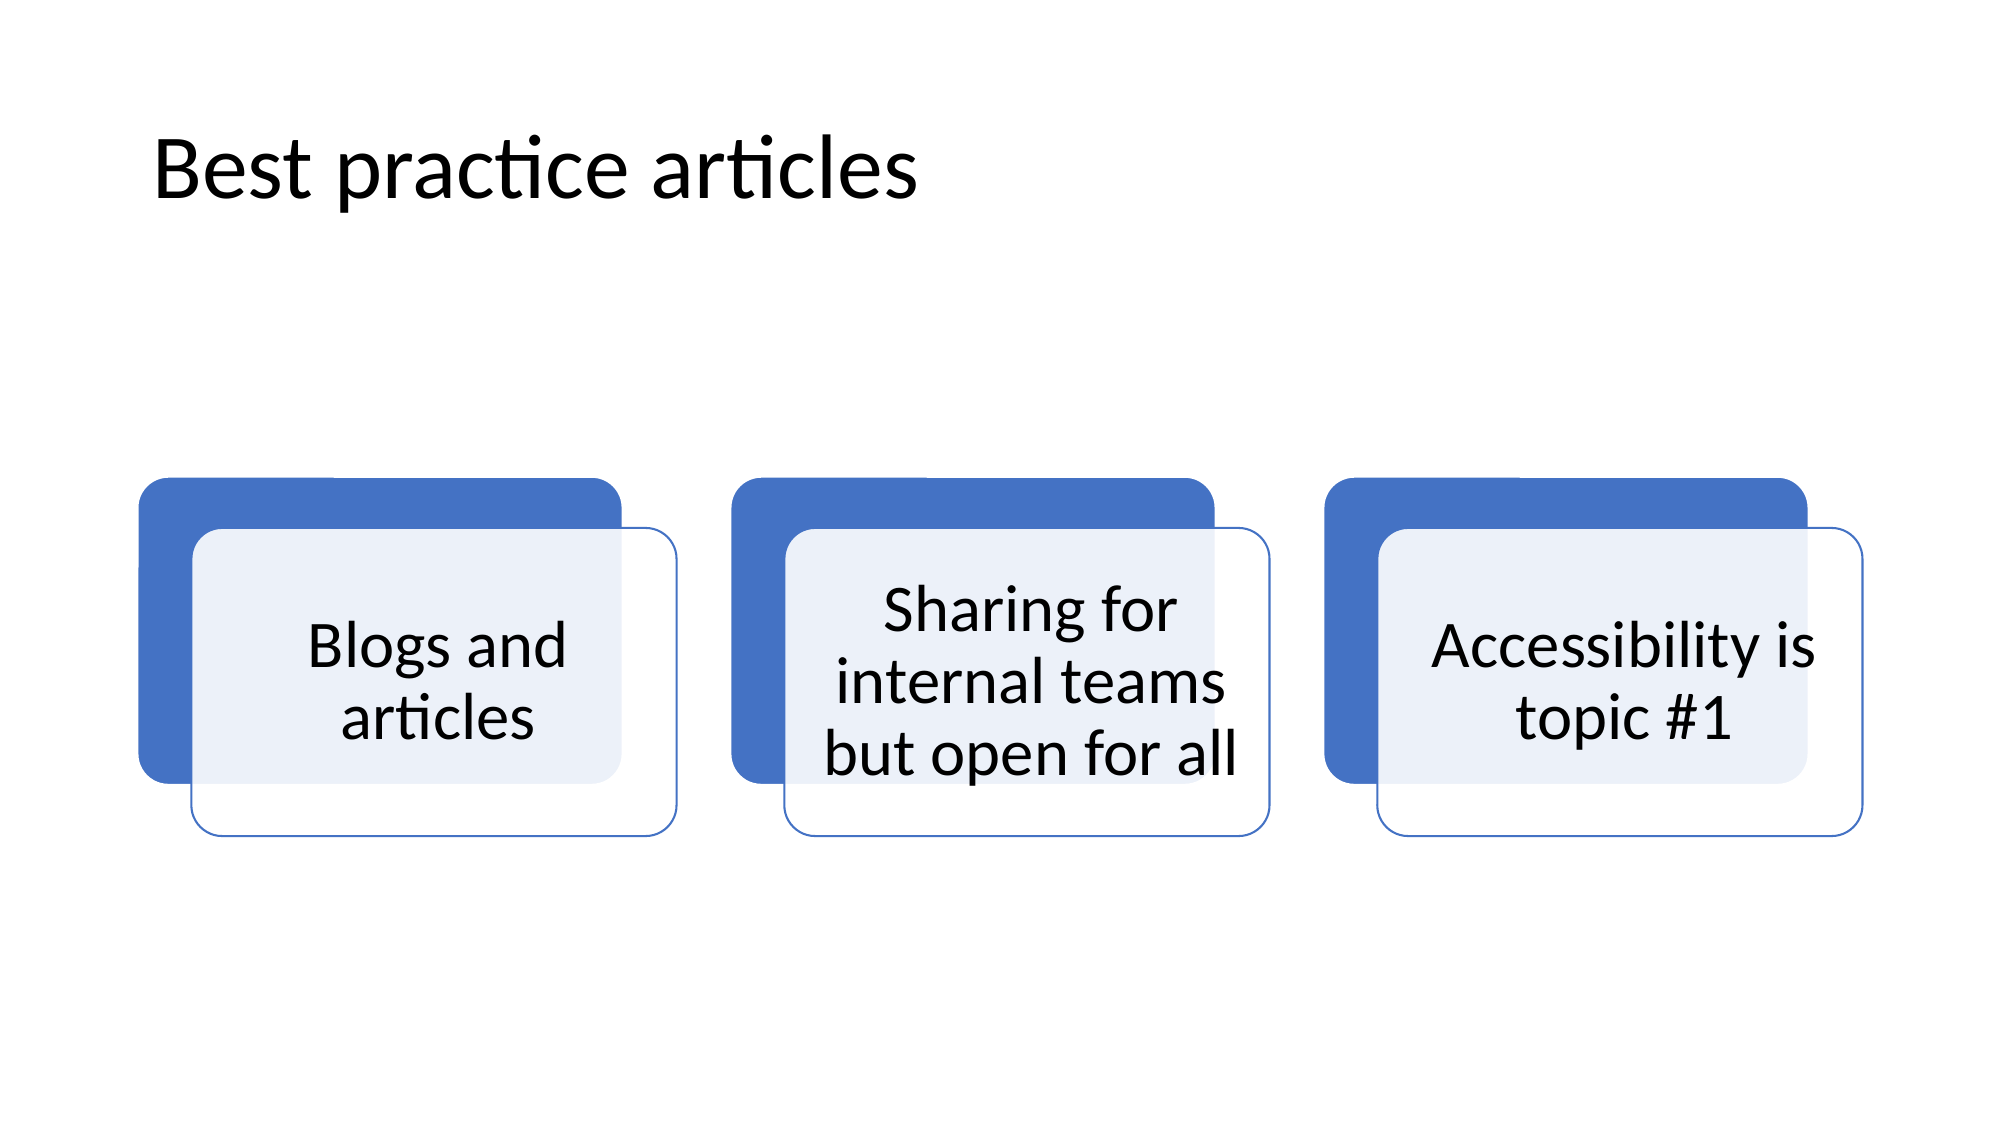

# Best practice articles
Blogs and articles
Sharing for internal teams but open for all
Accessibility is topic #1